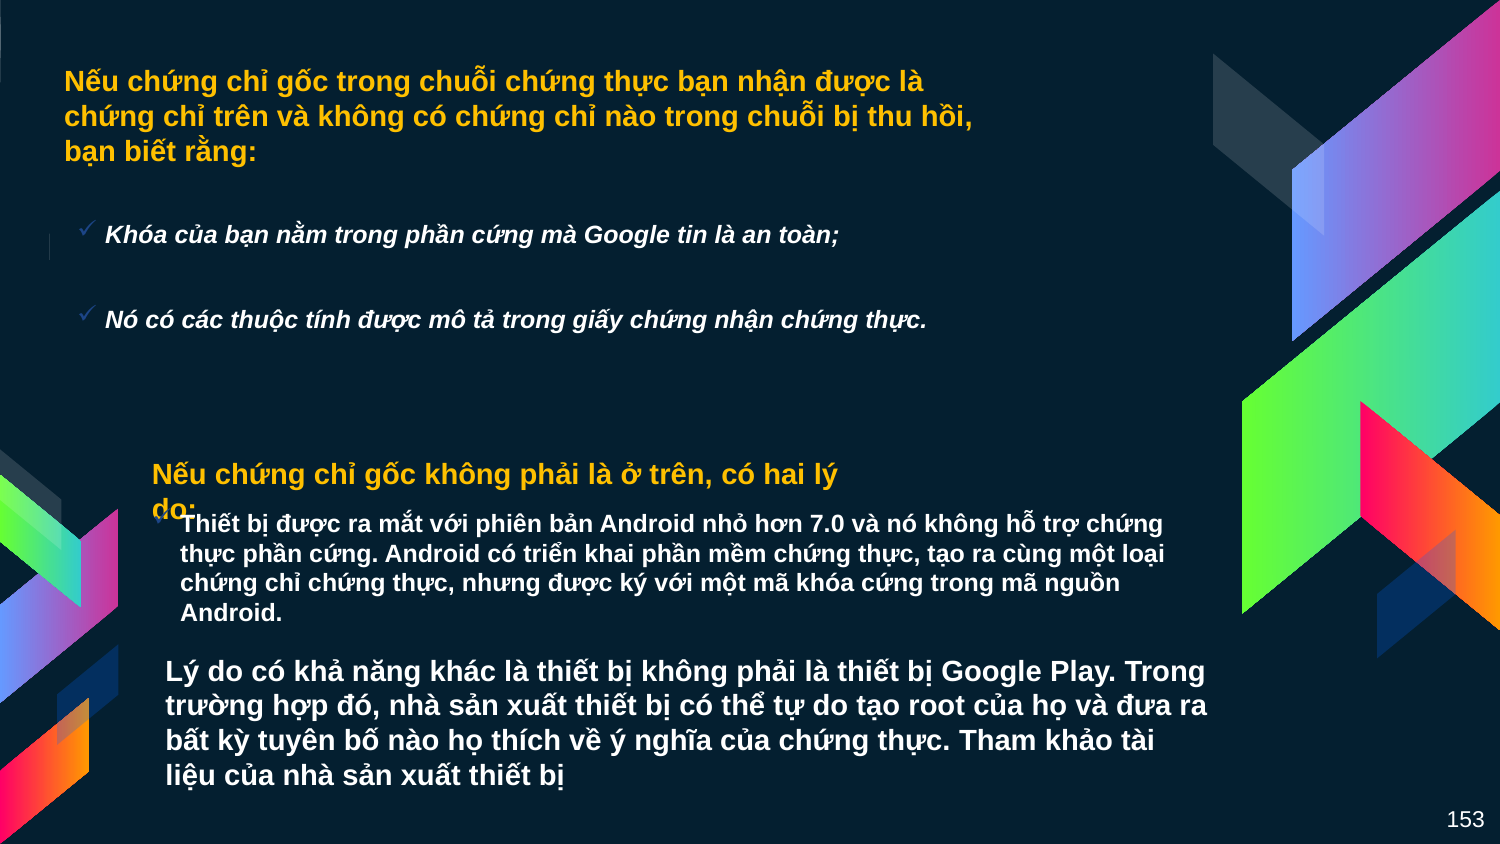

# Nếu chứng chỉ gốc trong chuỗi chứng thực bạn nhận được là chứng chỉ trên và không có chứng chỉ nào trong chuỗi bị thu hồi, bạn biết rằng:
Khóa của bạn nằm trong phần cứng mà Google tin là an toàn;

Nó có các thuộc tính được mô tả trong giấy chứng nhận chứng thực.

Nếu chứng chỉ gốc không phải là ở trên, có hai lý do:
Thiết bị được ra mắt với phiên bản Android nhỏ hơn 7.0 và nó không hỗ trợ chứng thực phần cứng. Android có triển khai phần mềm chứng thực, tạo ra cùng một loại chứng chỉ chứng thực, nhưng được ký với một mã khóa cứng trong mã nguồn Android.

Lý do có khả năng khác là thiết bị không phải là thiết bị Google Play. Trong trường hợp đó, nhà sản xuất thiết bị có thể tự do tạo root của họ và đưa ra bất kỳ tuyên bố nào họ thích về ý nghĩa của chứng thực. Tham khảo tài liệu của nhà sản xuất thiết bị
153